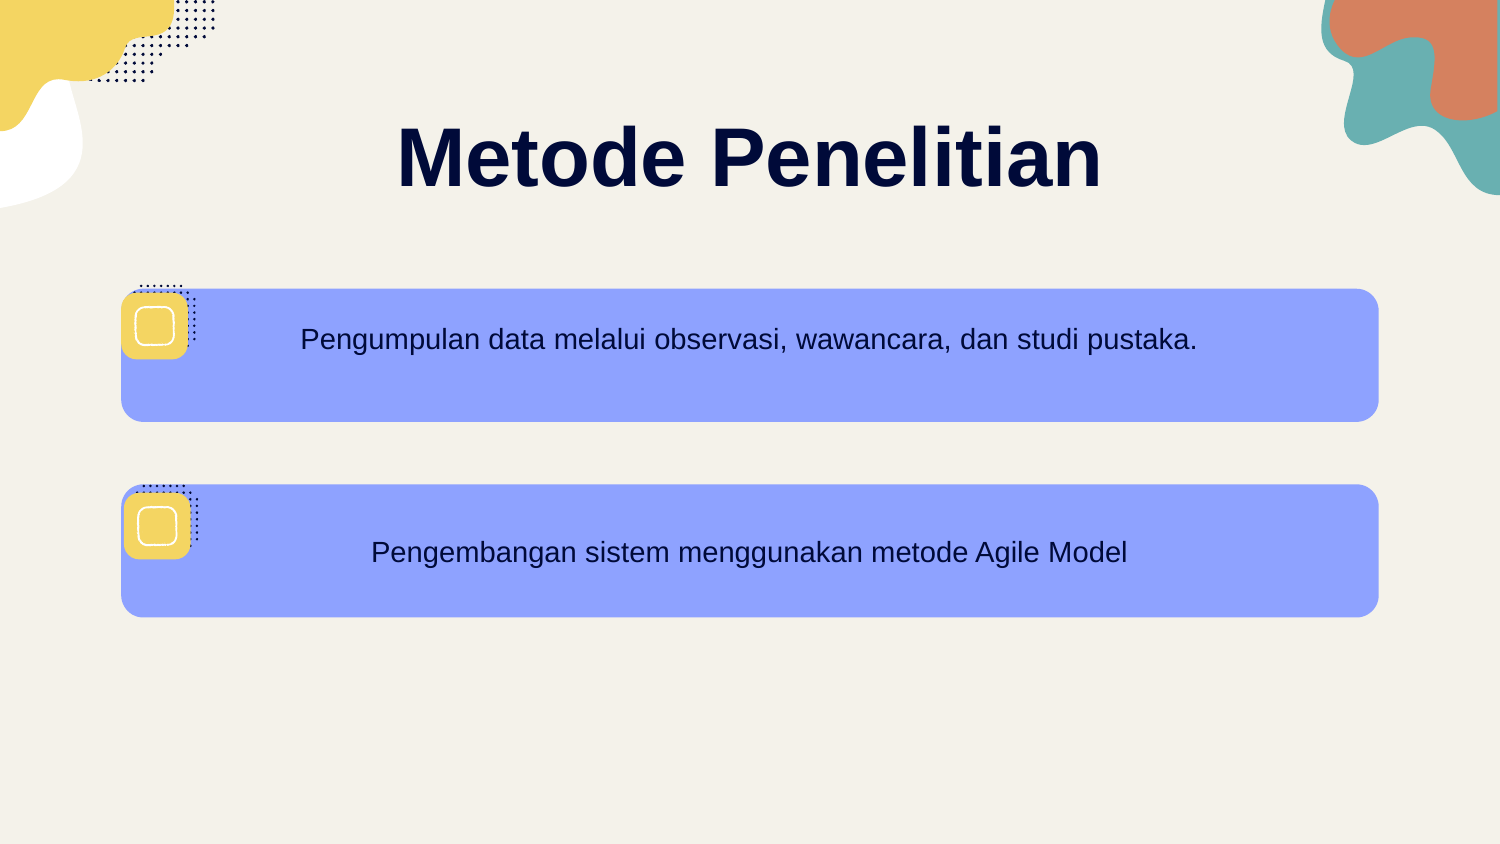

# Metode Penelitian

Pengumpulan data melalui observasi, wawancara, dan studi pustaka.

Pengembangan sistem menggunakan metode Agile Model